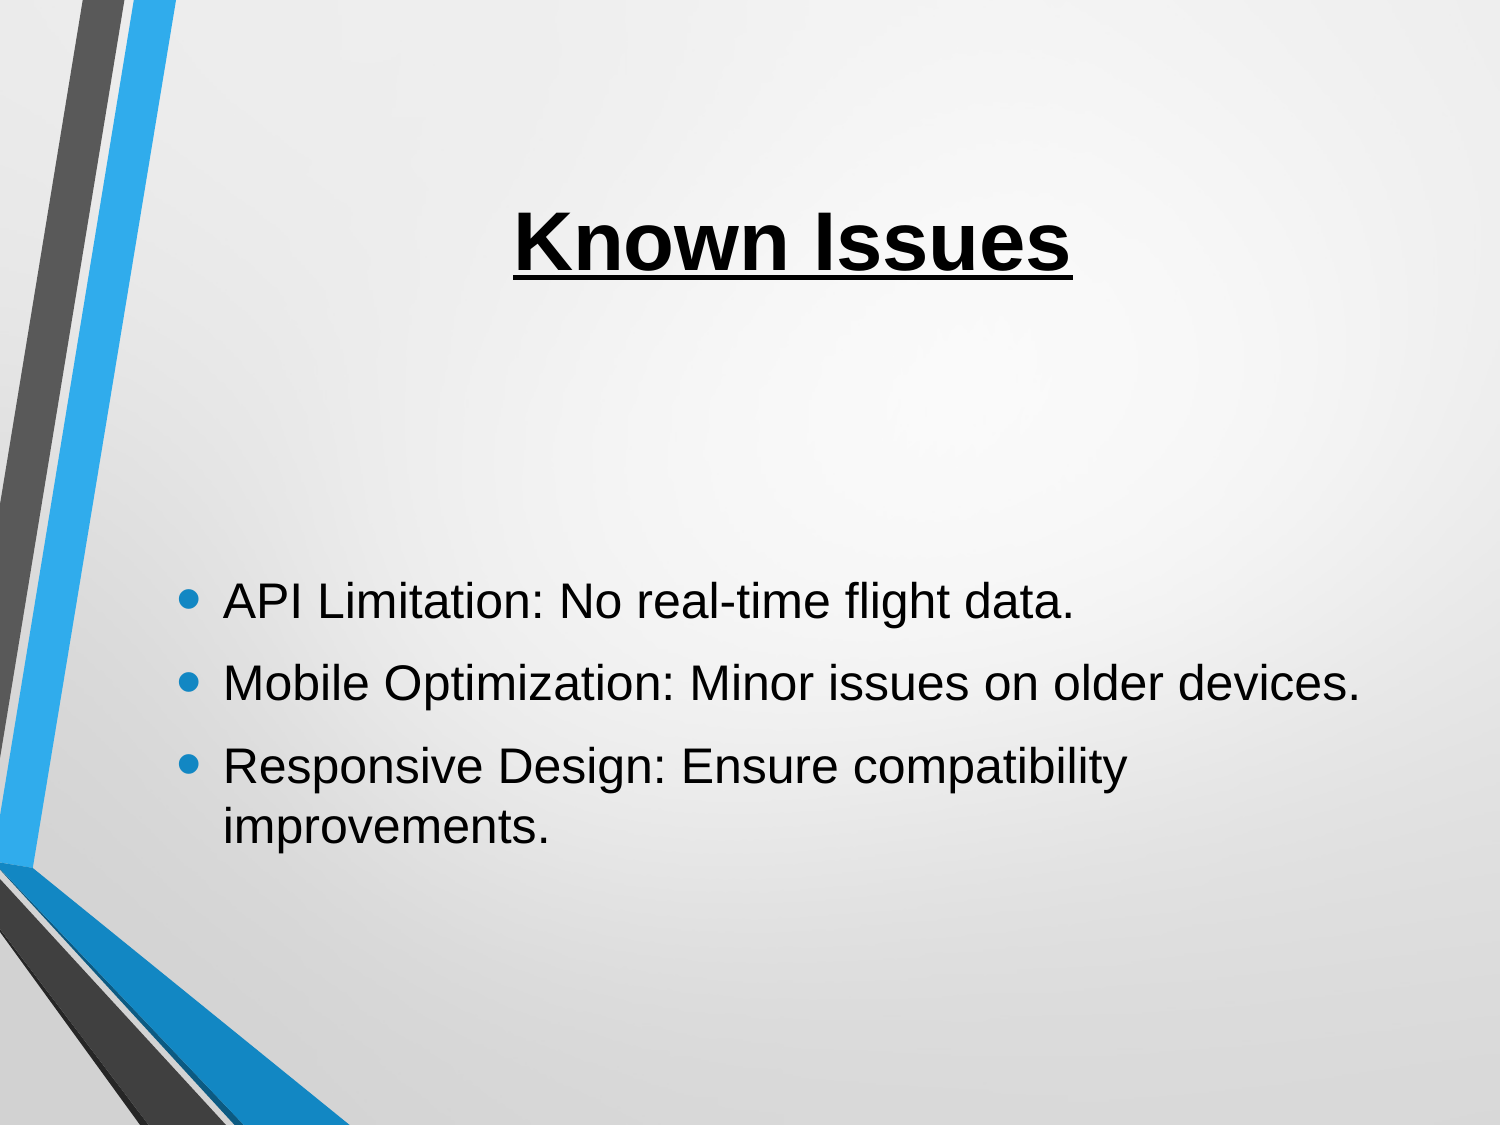

# Known Issues
API Limitation: No real-time flight data.
Mobile Optimization: Minor issues on older devices.
Responsive Design: Ensure compatibility improvements.